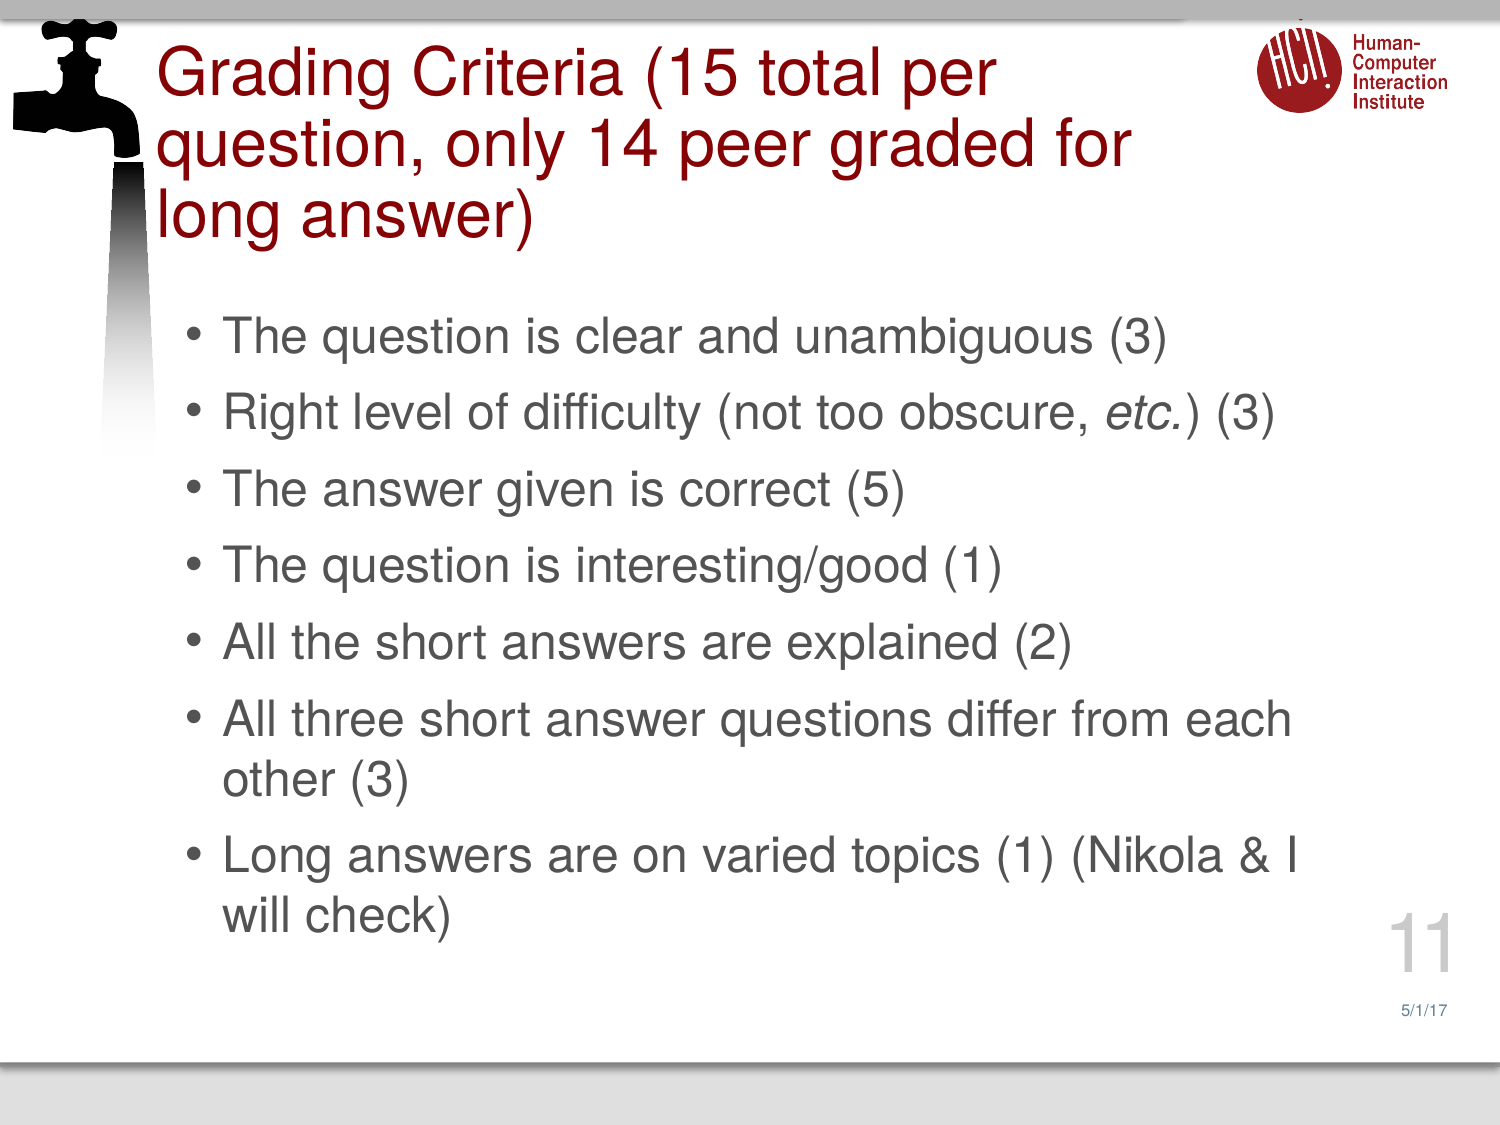

# Grading Criteria (15 total per question, only 14 peer graded for long answer)
The question is clear and unambiguous (3)
Right level of difficulty (not too obscure, etc.) (3)
The answer given is correct (5)
The question is interesting/good (1)
All the short answers are explained (2)
All three short answer questions differ from each other (3)
Long answers are on varied topics (1) (Nikola & I will check)

11
5/1/17